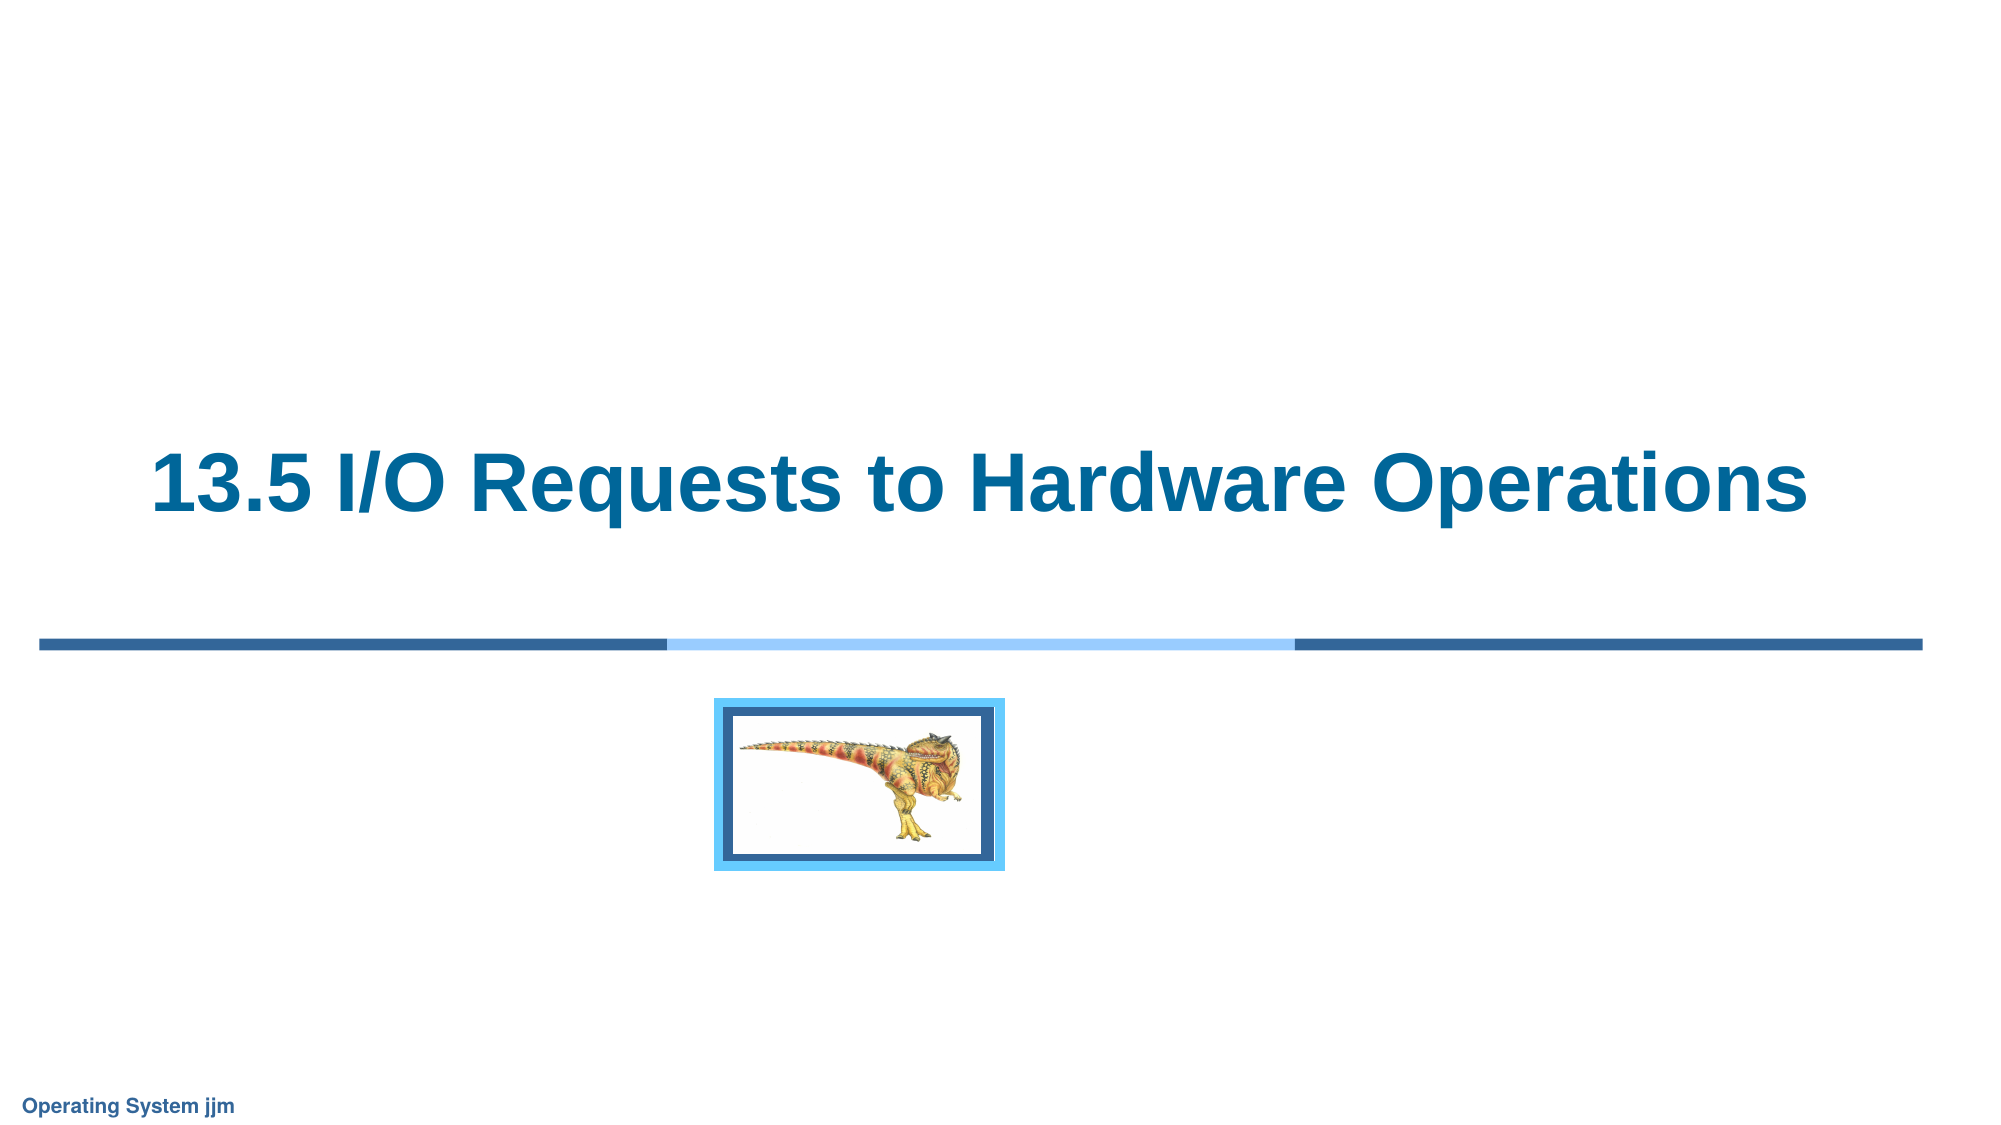

# 13.5 I/O Requests to Hardware Operations